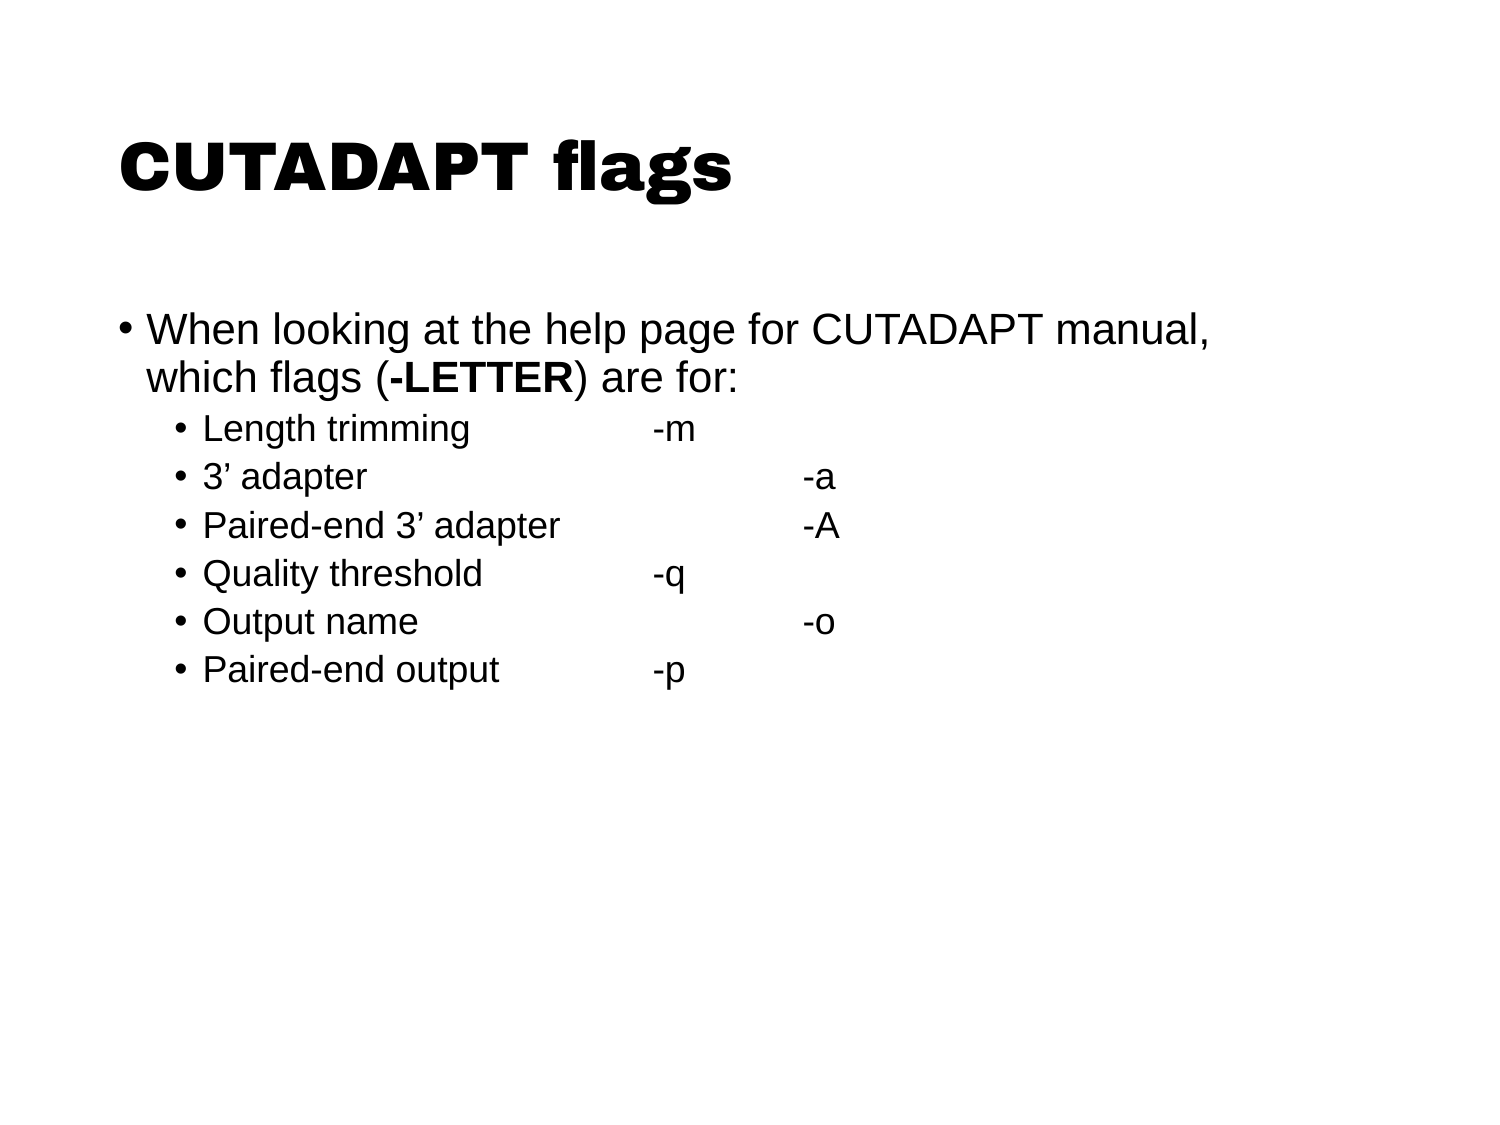

# CUTADAPT flags
When looking at the help page for CUTADAPT manual,
which flags (-LETTER) are for:
Length trimming		-m
3’ adapter			-a
Paired-end 3’ adapter		-A
Quality threshold		-q
Output name			-o
Paired-end output		-p